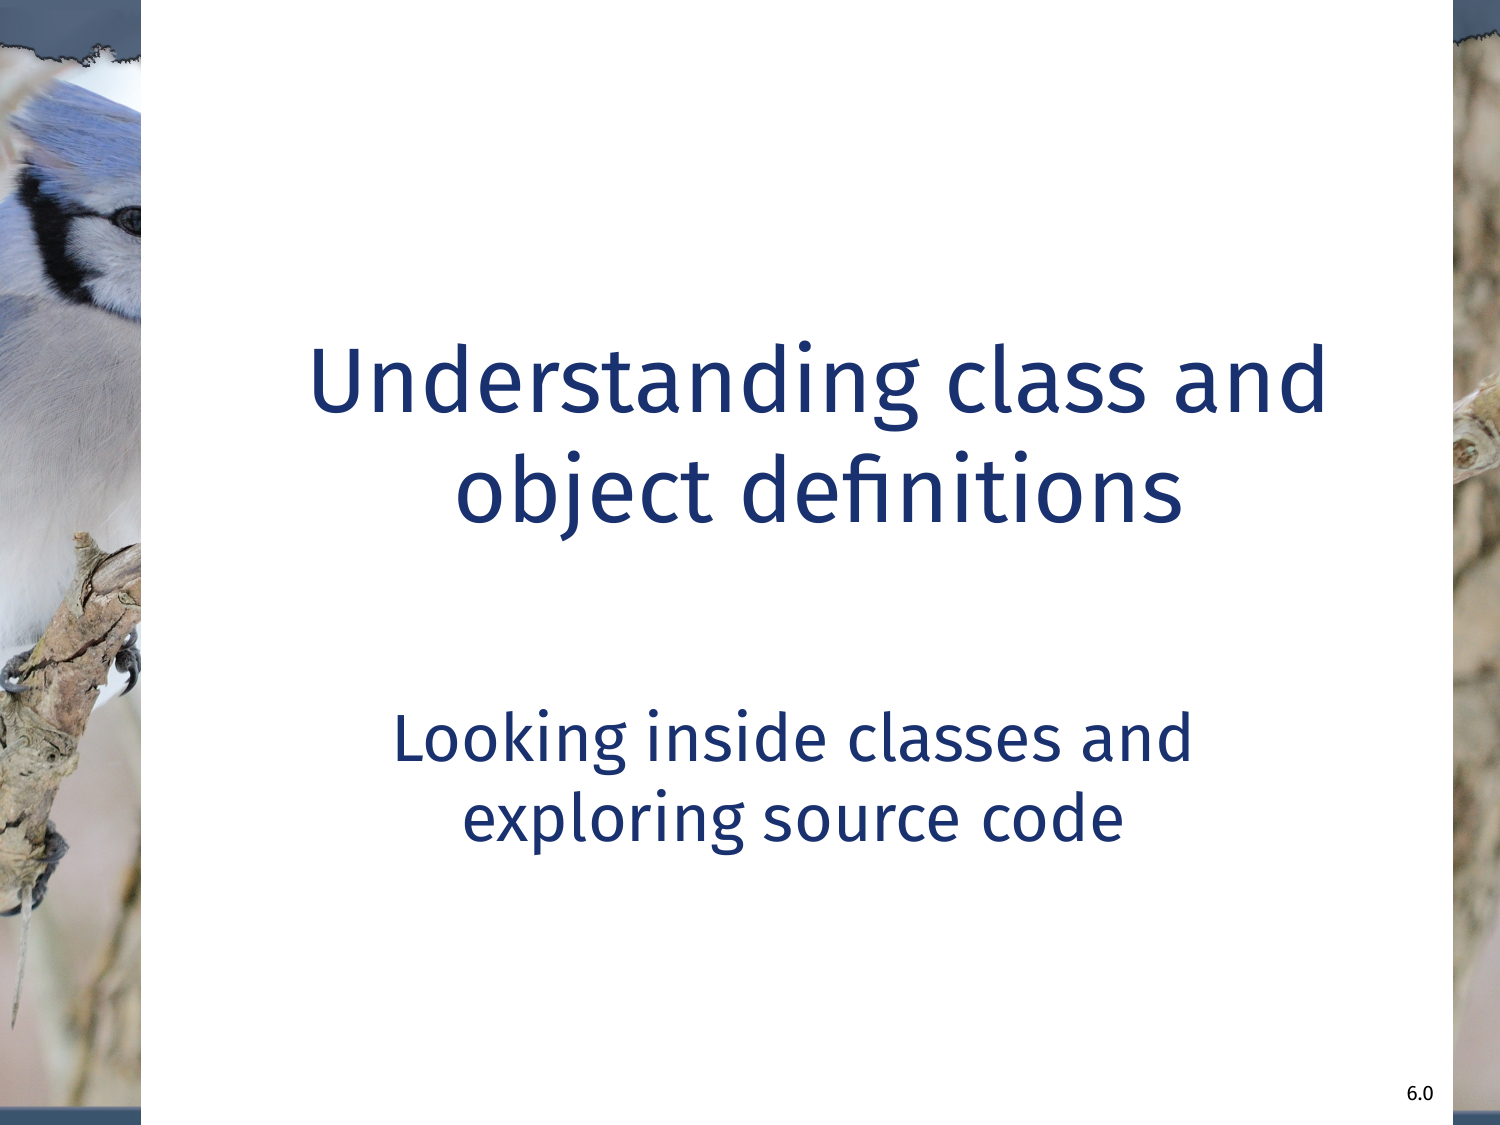

# Understanding class and object definitions
Looking inside classes and exploring source code
6.0